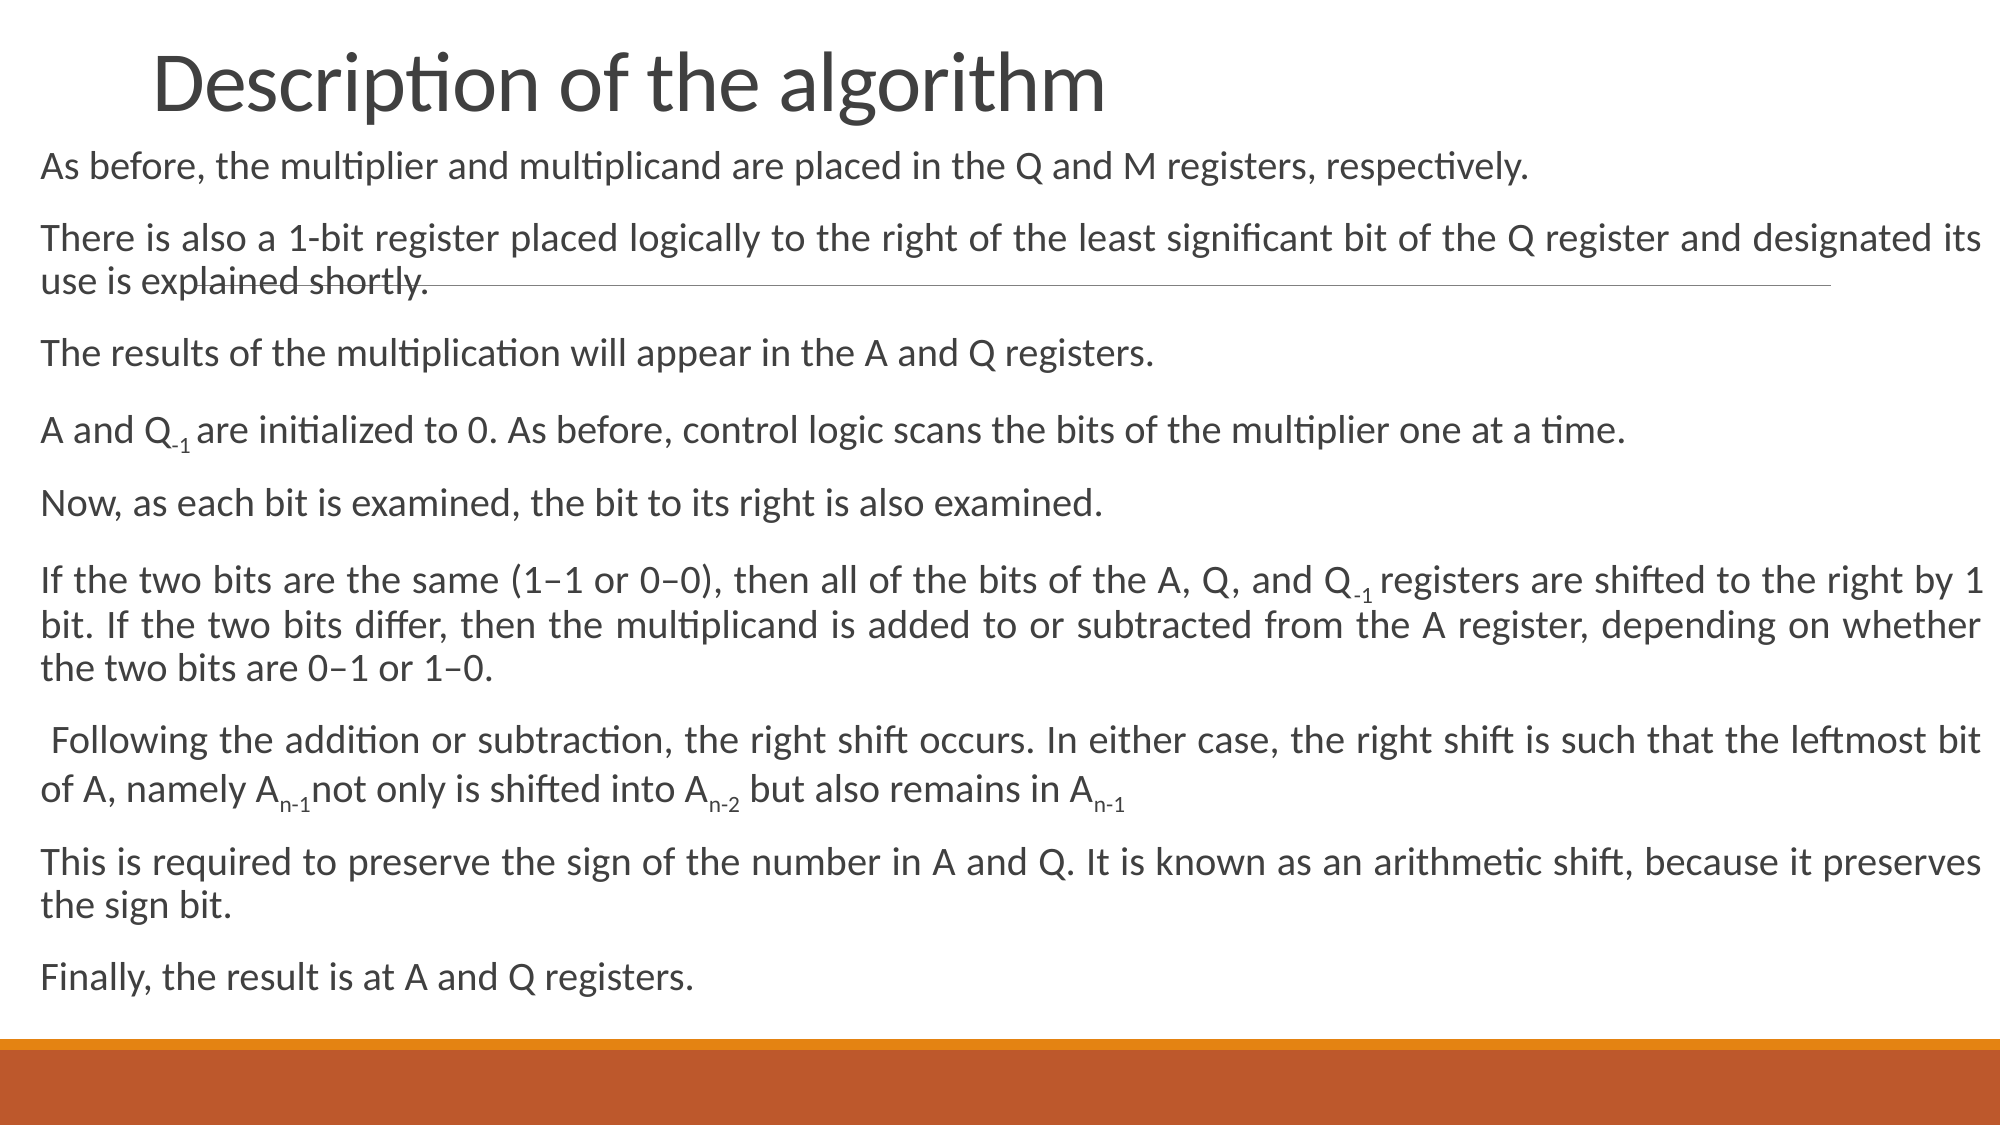

# Description of the algorithm
As before, the multiplier and multiplicand are placed in the Q and M registers, respectively.
There is also a 1-bit register placed logically to the right of the least significant bit of the Q register and designated its use is explained shortly.
The results of the multiplication will appear in the A and Q registers.
A and Q-1 are initialized to 0. As before, control logic scans the bits of the multiplier one at a time.
Now, as each bit is examined, the bit to its right is also examined.
If the two bits are the same (1–1 or 0–0), then all of the bits of the A, Q, and Q-1 registers are shifted to the right by 1 bit. If the two bits differ, then the multiplicand is added to or subtracted from the A register, depending on whether the two bits are 0–1 or 1–0.
 Following the addition or subtraction, the right shift occurs. In either case, the right shift is such that the leftmost bit of A, namely An-1not only is shifted into An-2 but also remains in An-1
This is required to preserve the sign of the number in A and Q. It is known as an arithmetic shift, because it preserves the sign bit.
Finally, the result is at A and Q registers.